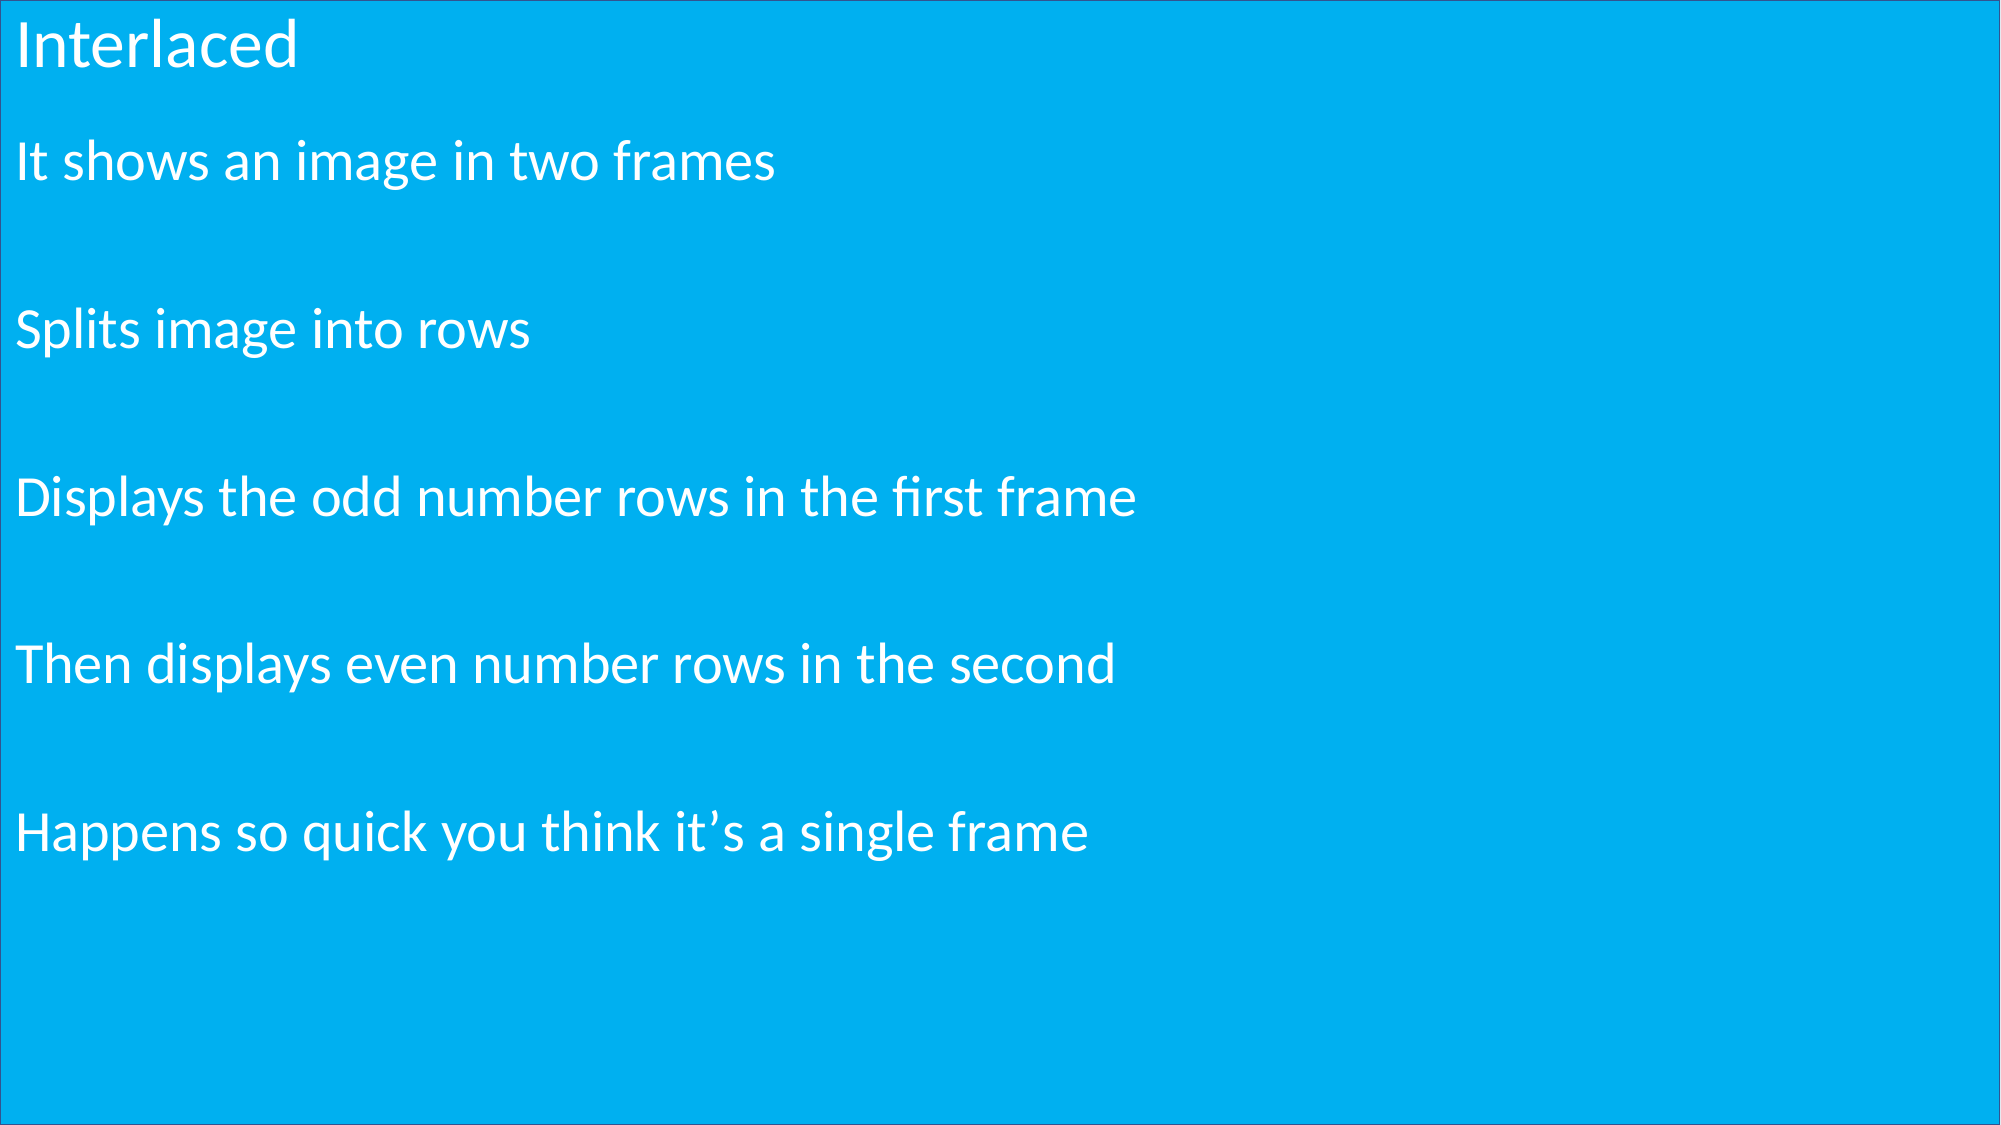

# Interlaced
It shows an image in two frames

Splits image into rows

Displays the odd number rows in the first frame

Then displays even number rows in the second

Happens so quick you think it’s a single frame